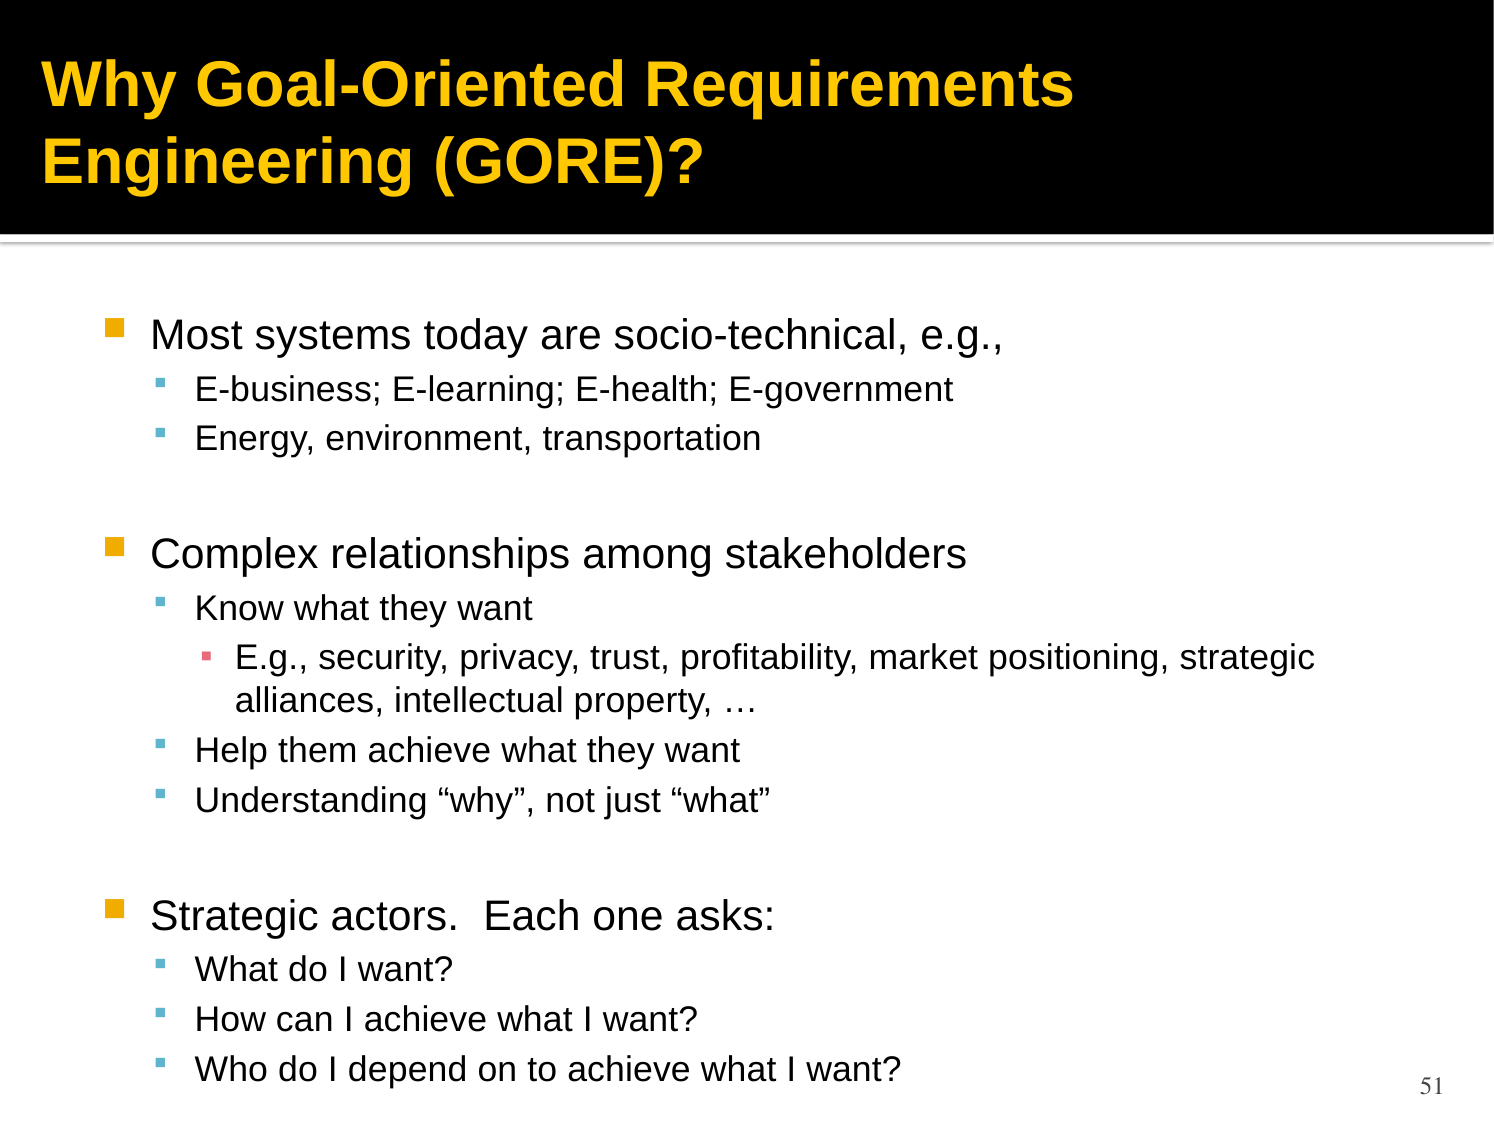

# Why Goal-Oriented Requirements Engineering (GORE)?
Most systems today are socio-technical, e.g.,
E-business; E-learning; E-health; E-government
Energy, environment, transportation

Complex relationships among stakeholders
Know what they want
E.g., security, privacy, trust, profitability, market positioning, strategic alliances, intellectual property, …
Help them achieve what they want
Understanding “why”, not just “what”

Strategic actors.  Each one asks:
What do I want?
How can I achieve what I want?
Who do I depend on to achieve what I want?
51